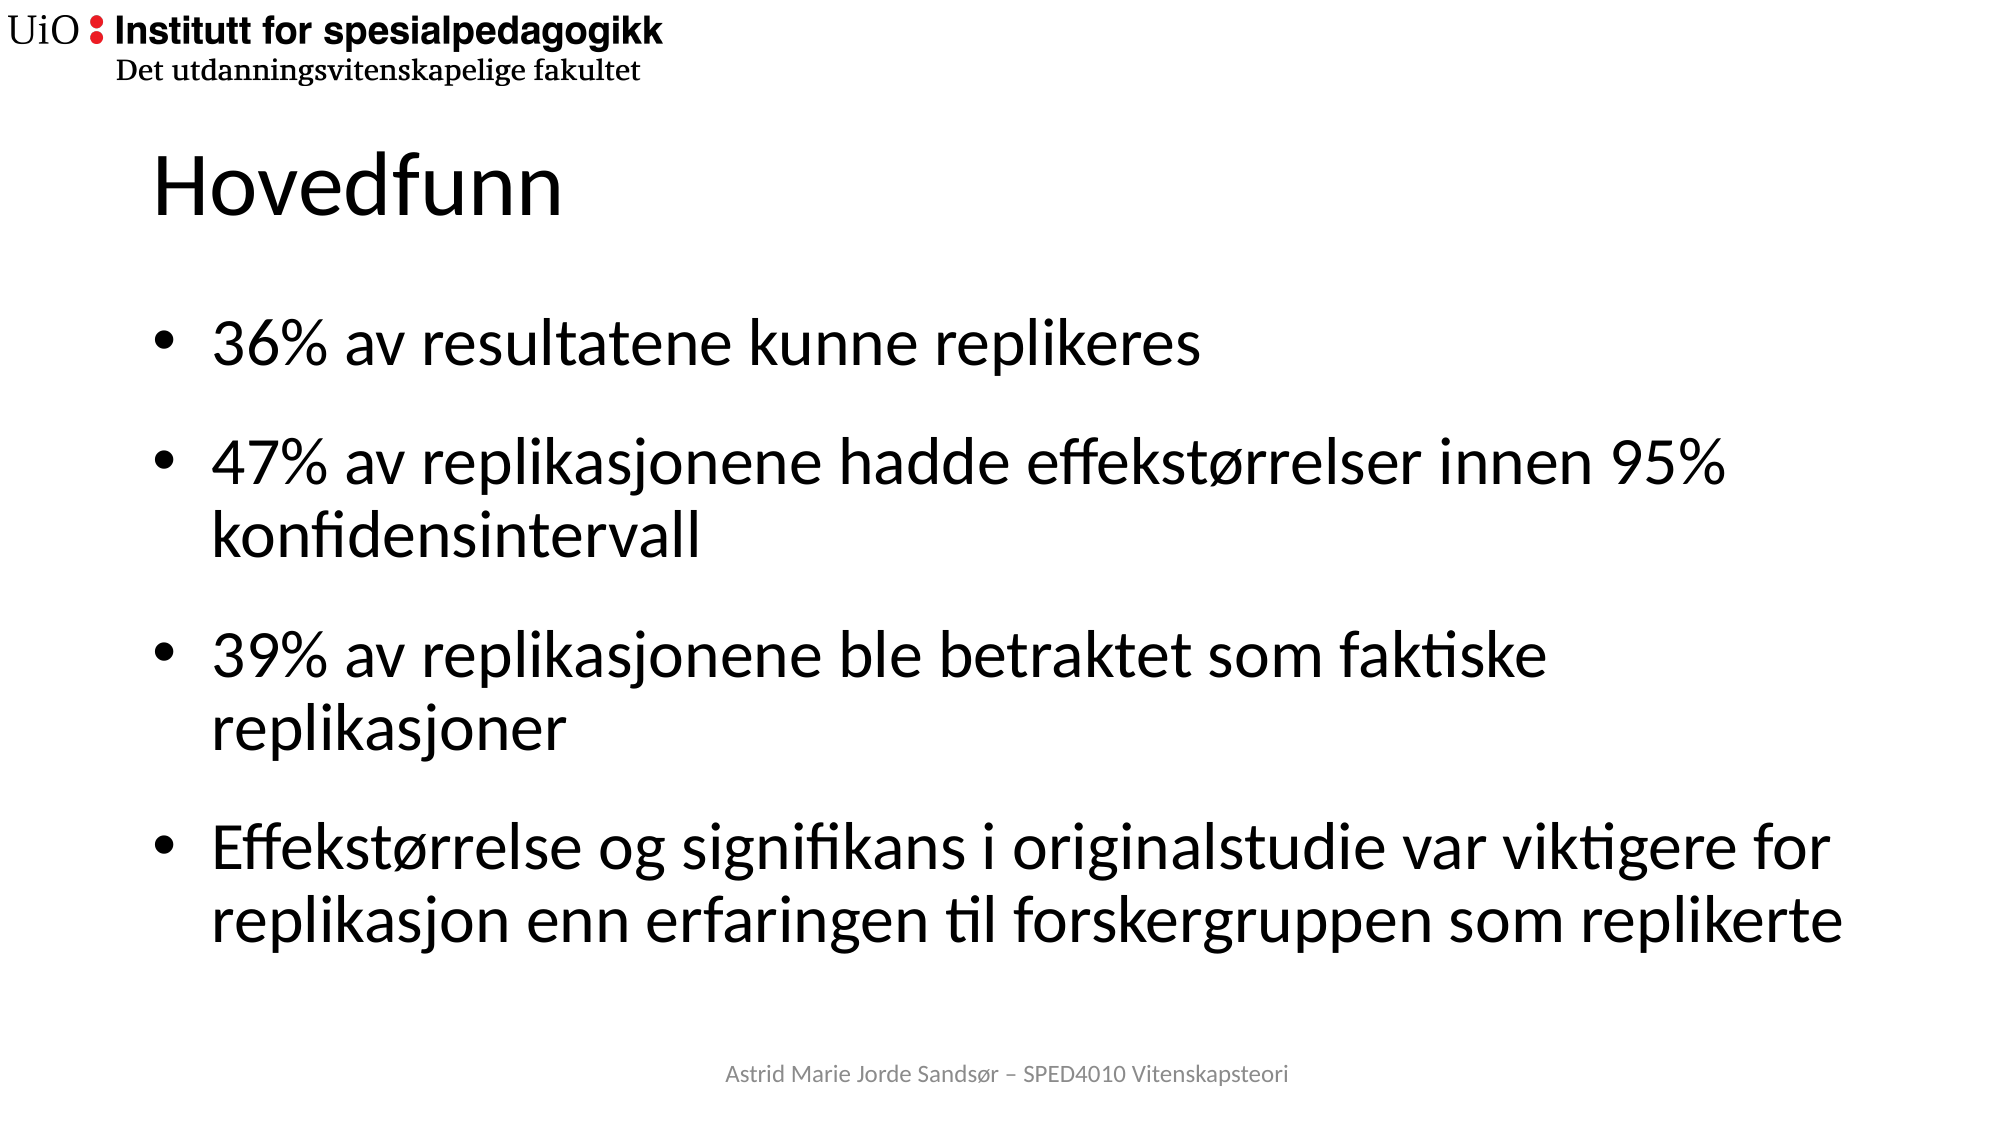

# Hovedfunn
36% av resultatene kunne replikeres
47% av replikasjonene hadde effekstørrelser innen 95% konfidensintervall
39% av replikasjonene ble betraktet som faktiske replikasjoner
Effekstørrelse og signifikans i originalstudie var viktigere for replikasjon enn erfaringen til forskergruppen som replikerte

Astrid Marie Jorde Sandsør – SPED4010 Vitenskapsteori